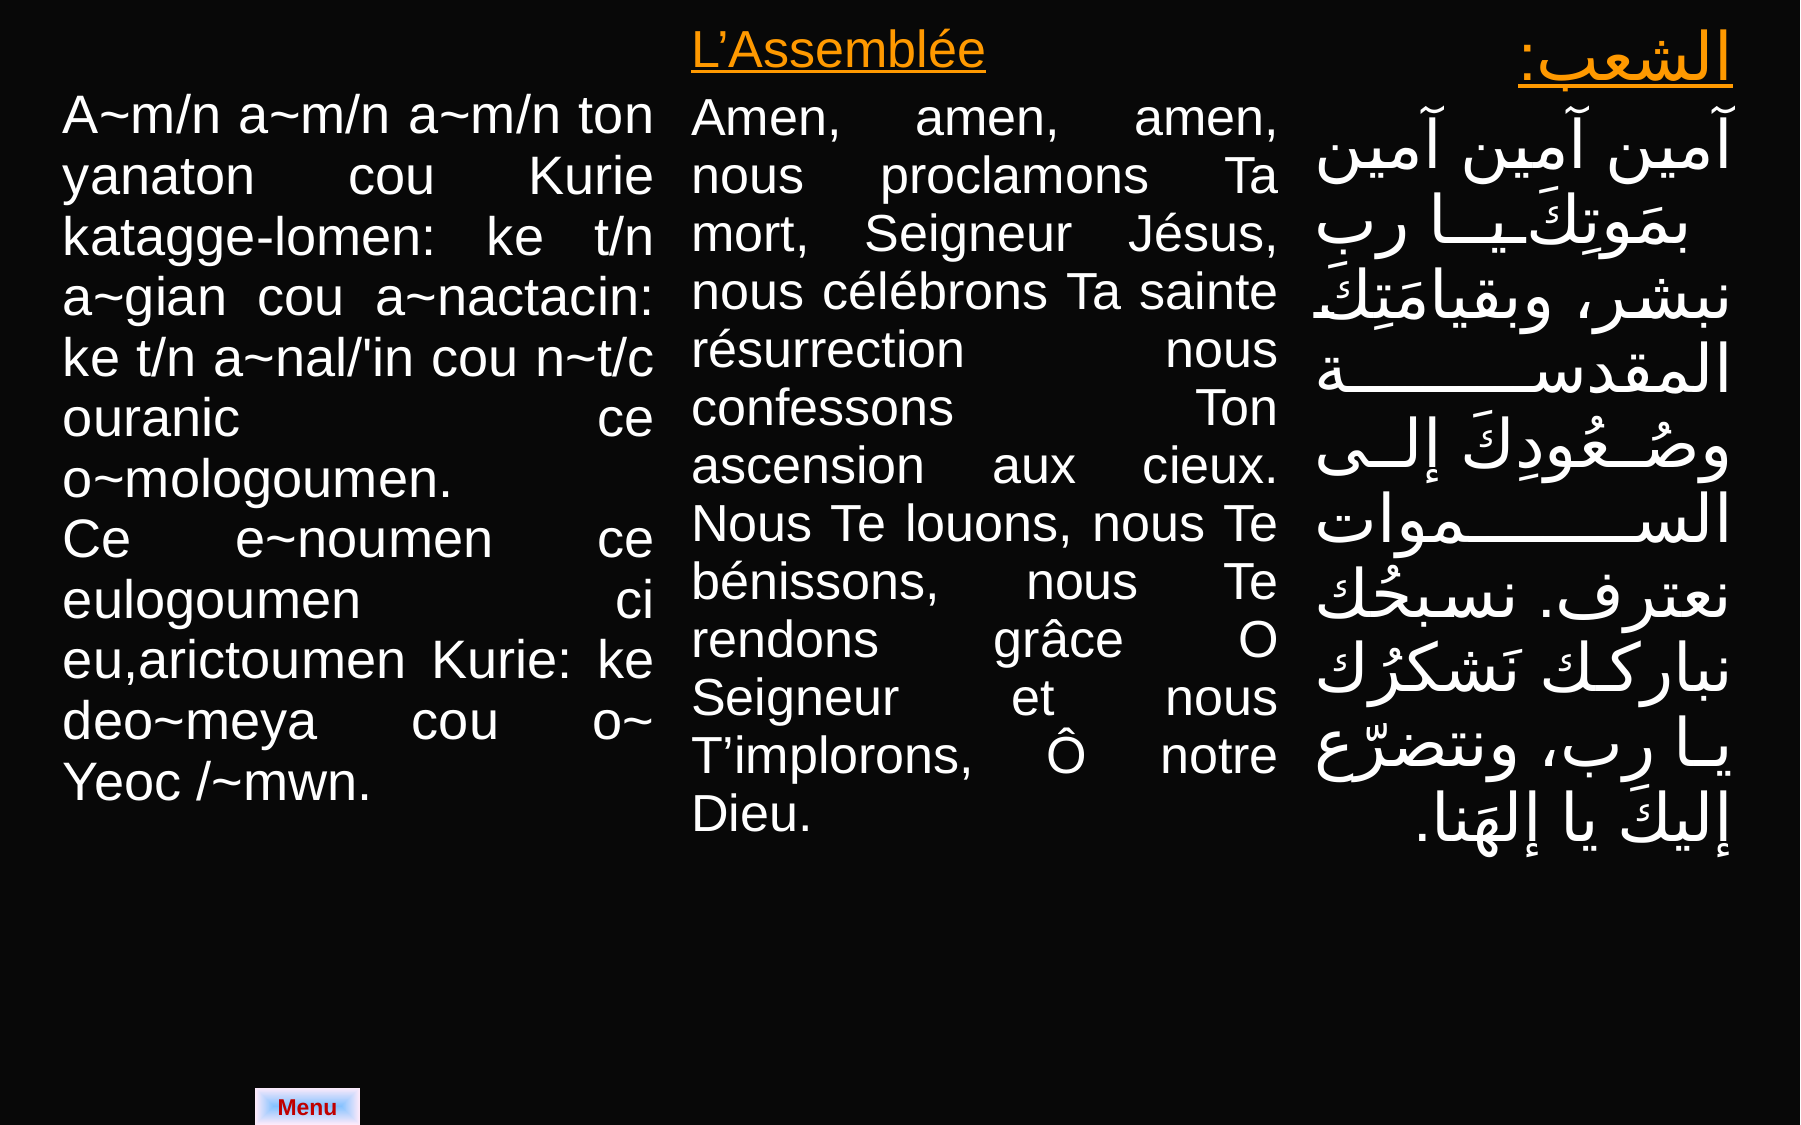

| A~m/n a~m/n a~m/n ton yanaton cou Kurie katagge-lomen: ke t/n a~gian cou a~nactacin: ke t/n a~nal/'in cou n~t/c ouranic ce o~mologoumen. Ce e~noumen ce eulogoumen ci eu,arictoumen Kurie: ke deo~meya cou o~ Yeoc /~mwn. | L’Assemblée Amen, amen, amen, nous proclamons Ta mort, Seigneur Jésus, nous célébrons Ta sainte résurrection nous confessons Ton ascension aux cieux. Nous Te louons, nous Te bénissons, nous Te rendons grâce O Seigneur et nous T’implorons, Ô notre Dieu. | الشعب: آمين آمين آمين بمَوتِكَ يا رب نبشر، وبقيامَتِكَ المقدسة وصُعُودِكَ إلى السموات نعترف. نسبحُك نباركك نَشكرُك يا رب، ونتضرّع إليكَ يا إلهَنا. |
| --- | --- | --- |

Menu